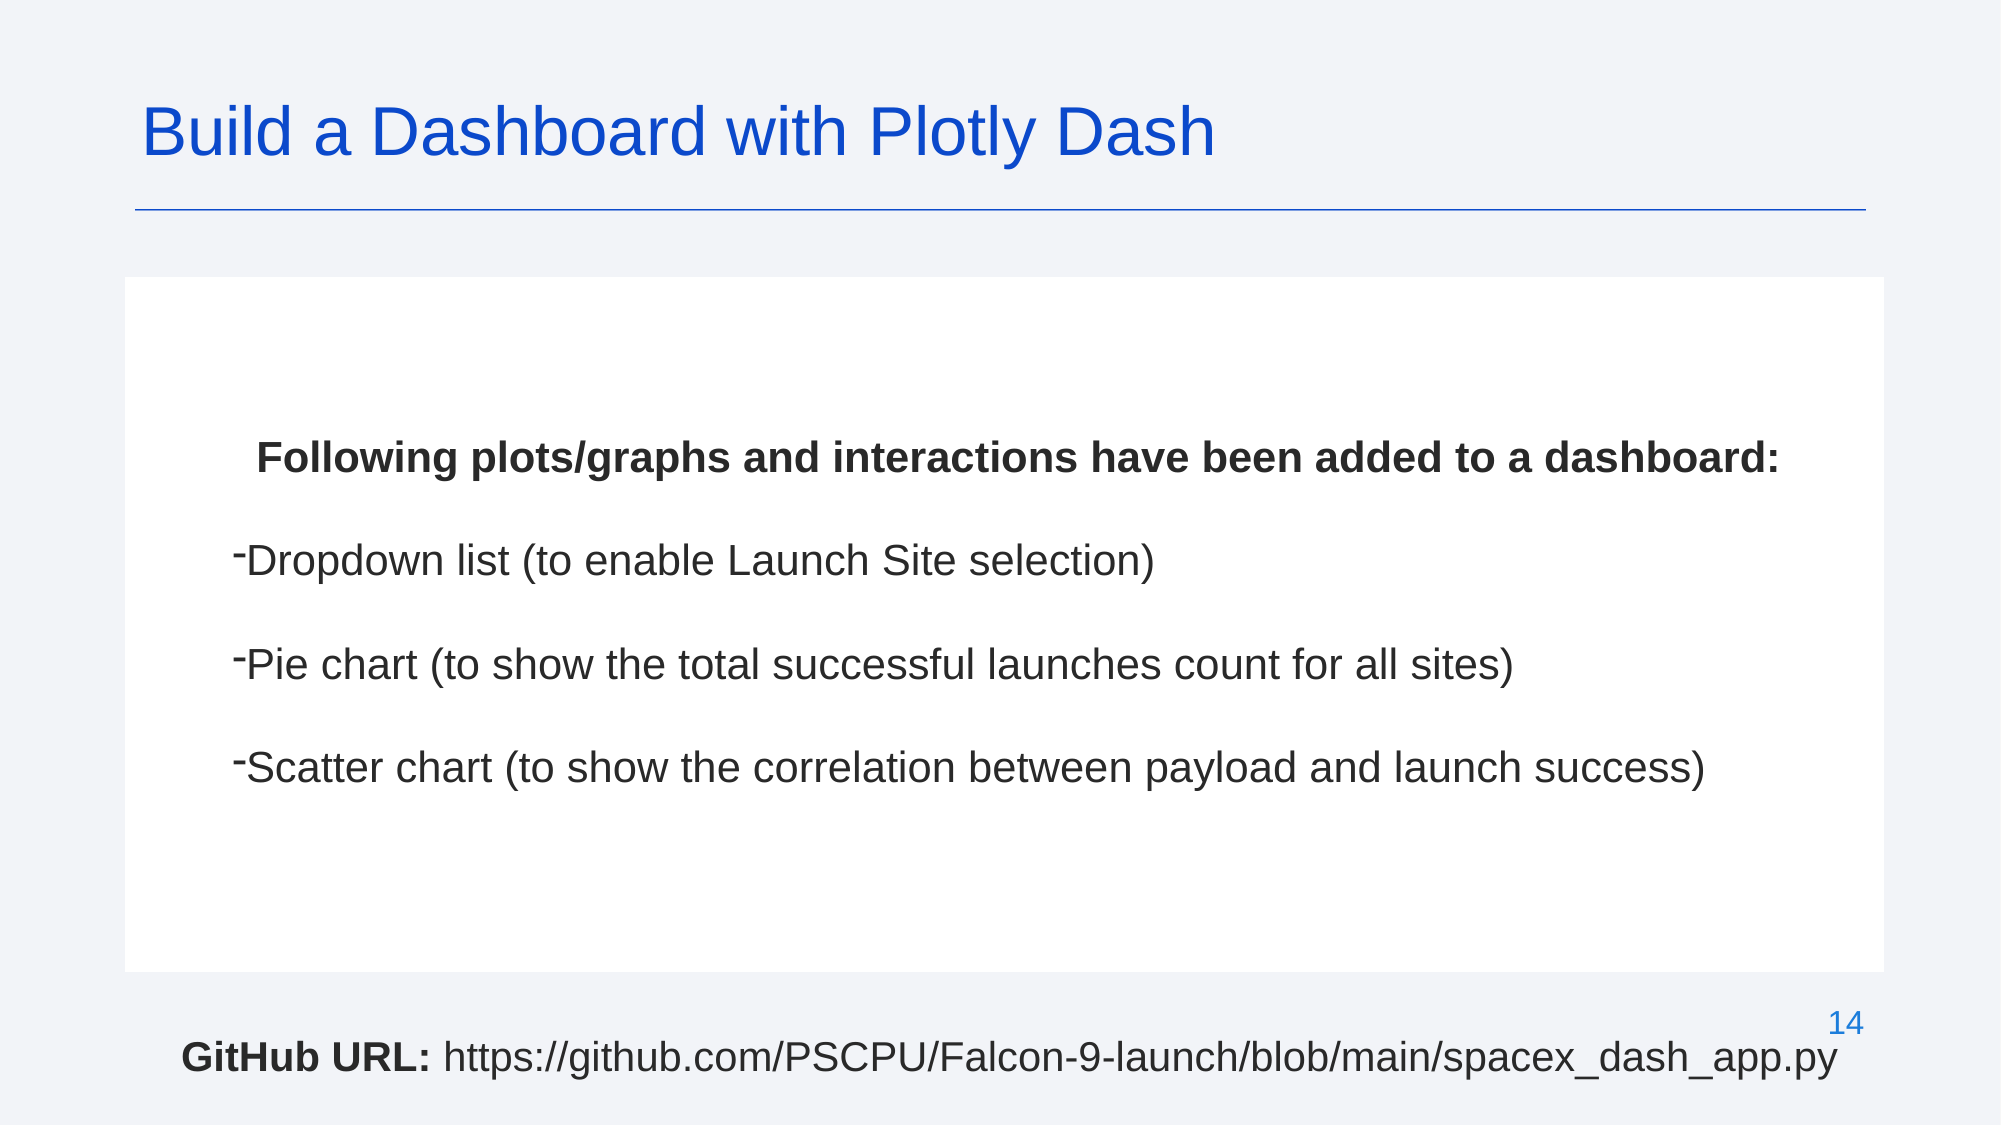

Build a Dashboard with Plotly Dash

  Following plots/graphs and interactions have been added to a dashboard:
Dropdown list (to enable Launch Site selection)
Pie chart (to show the total successful launches count for all sites)
Scatter chart (to show the correlation between payload and launch success)
14
GitHub URL: https://github.com/PSCPU/Falcon-9-launch/blob/main/spacex_dash_app.py